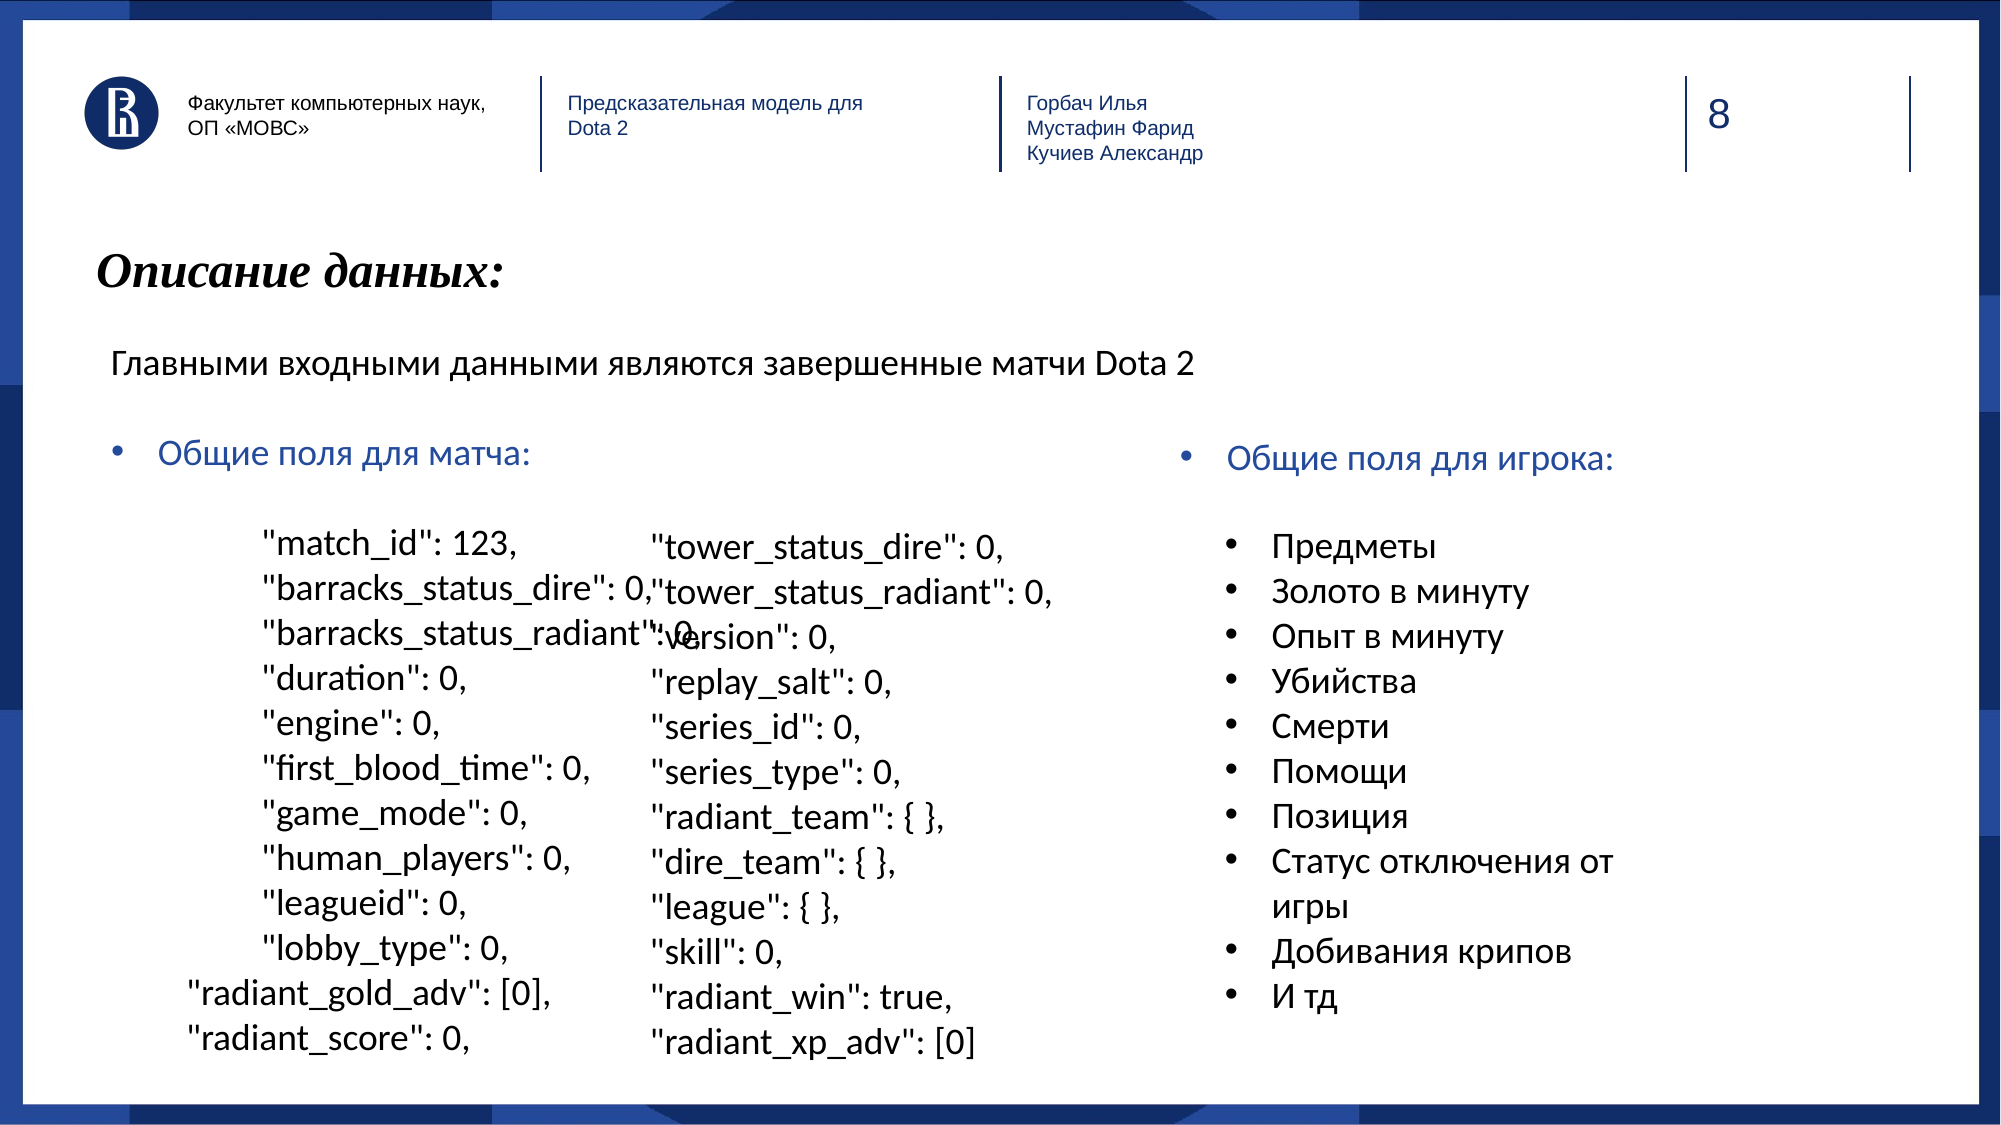

Факультет компьютерных наук,
ОП «МОВС»
Предсказательная модель для Dota 2
Горбач Илья
Мустафин Фарид
Кучиев Александр

# Описание данных:
Главными входными данными являются завершенные матчи Dota 2

Общие поля для матча:

	"match_id": 123,
	"barracks_status_dire": 0,
	"barracks_status_radiant": 0,
	"duration": 0,
	"engine": 0,
	"first_blood_time": 0,
	"game_mode": 0,
	"human_players": 0,
	"leagueid": 0,
	"lobby_type": 0,
"radiant_gold_adv": [0],
"radiant_score": 0,
Общие поля для игрока:
Предметы
Золото в минуту
Опыт в минуту
Убийства
Смерти
Помощи
Позиция
Статус отключения от игры
Добивания крипов
И тд

"tower_status_dire": 0,
"tower_status_radiant": 0,
"version": 0,
"replay_salt": 0,
"series_id": 0,
"series_type": 0,
"radiant_team": { },
"dire_team": { },
"league": { },
"skill": 0,
"radiant_win": true,
"radiant_xp_adv": [0]